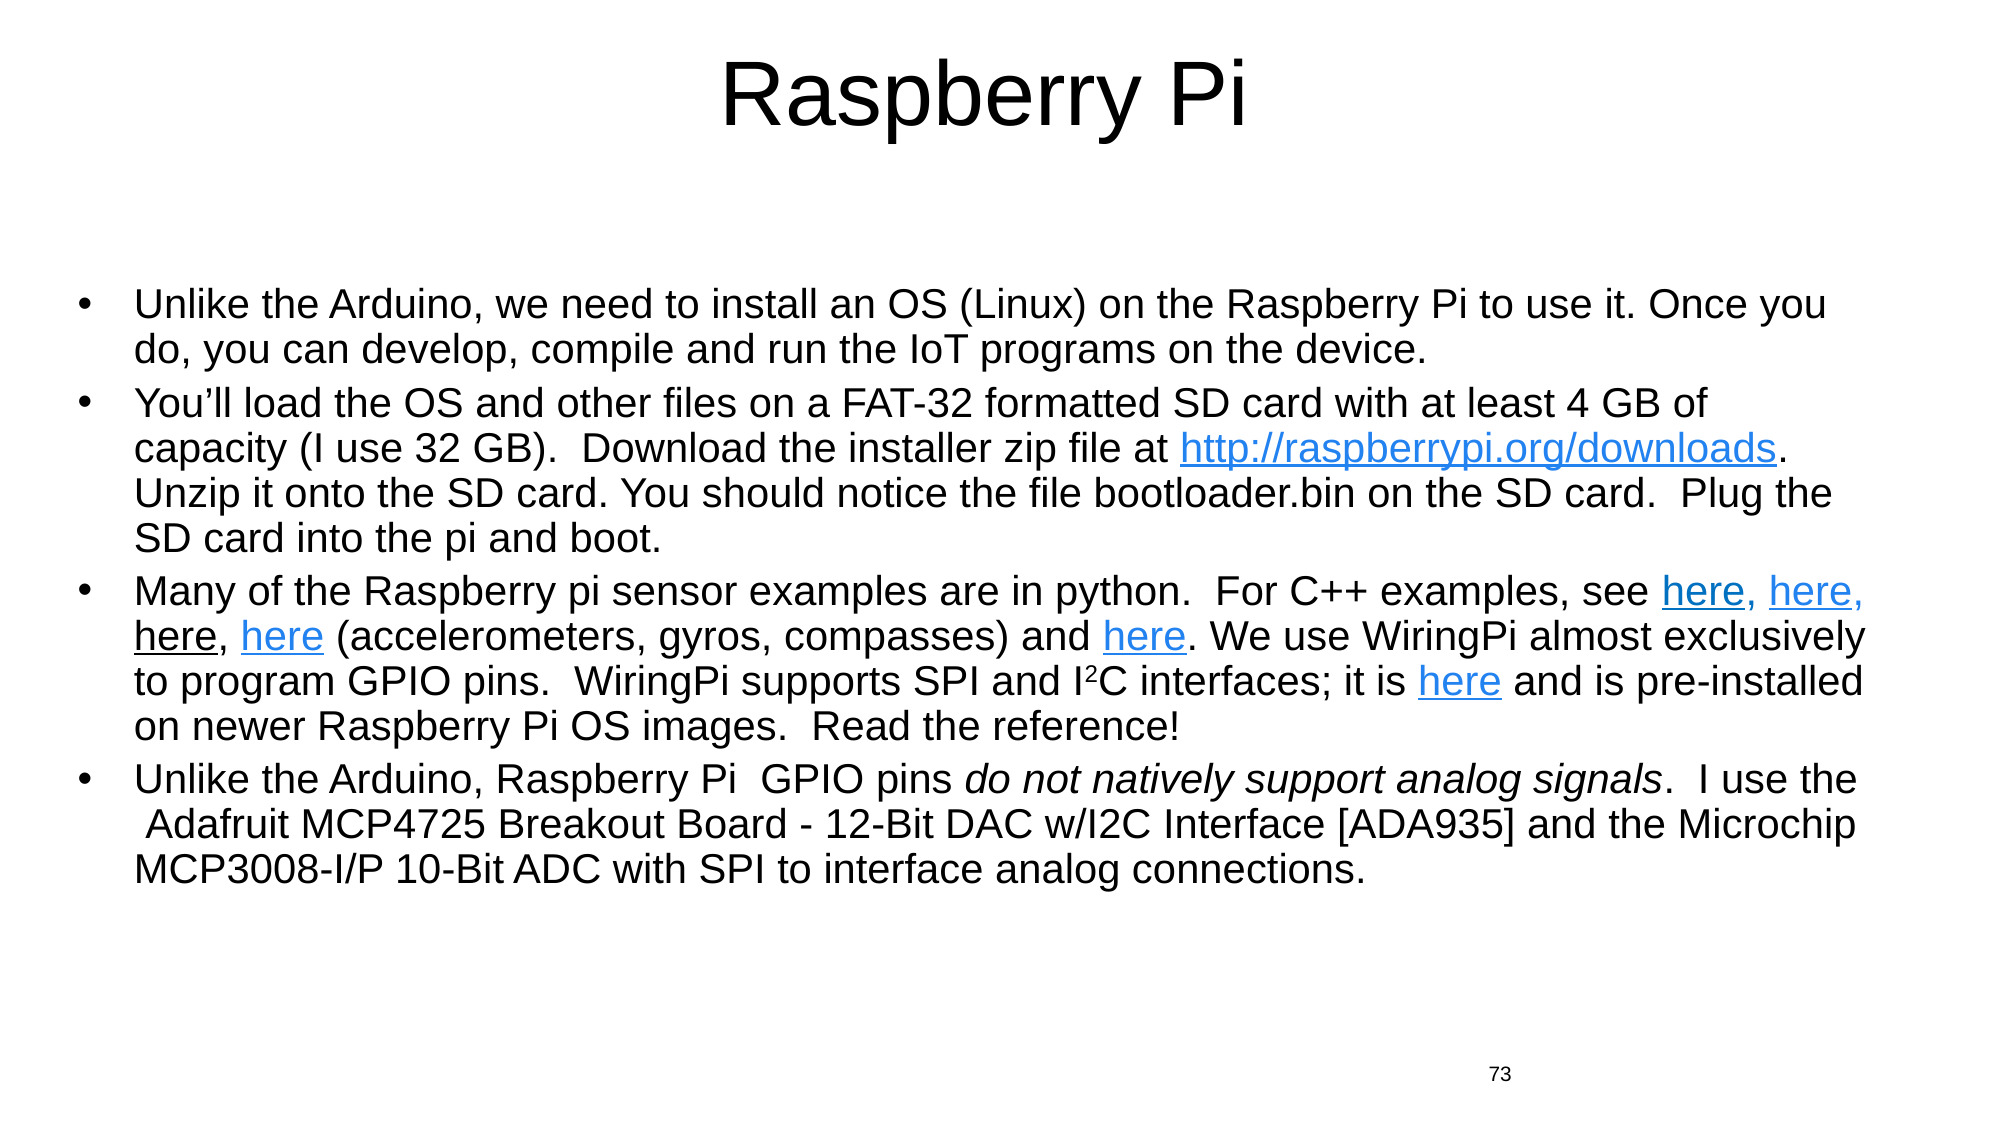

# Raspberry Pi
Unlike the Arduino, we need to install an OS (Linux) on the Raspberry Pi to use it. Once you do, you can develop, compile and run the IoT programs on the device.
You’ll load the OS and other files on a FAT-32 formatted SD card with at least 4 GB of capacity (I use 32 GB).  Download the installer zip file at http://raspberrypi.org/downloads. Unzip it onto the SD card. You should notice the file bootloader.bin on the SD card.  Plug the SD card into the pi and boot.
Many of the Raspberry pi sensor examples are in python.  For C++ examples, see here, here, here, here (accelerometers, gyros, compasses) and here. We use WiringPi almost exclusively to program GPIO pins.  WiringPi supports SPI and I2C interfaces; it is here and is pre-installed on newer Raspberry Pi OS images.  Read the reference!
Unlike the Arduino, Raspberry Pi  GPIO pins do not natively support analog signals.  I use the  Adafruit MCP4725 Breakout Board - 12-Bit DAC w/I2C Interface [ADA935] and the Microchip MCP3008-I/P 10-Bit ADC with SPI to interface analog connections.

73